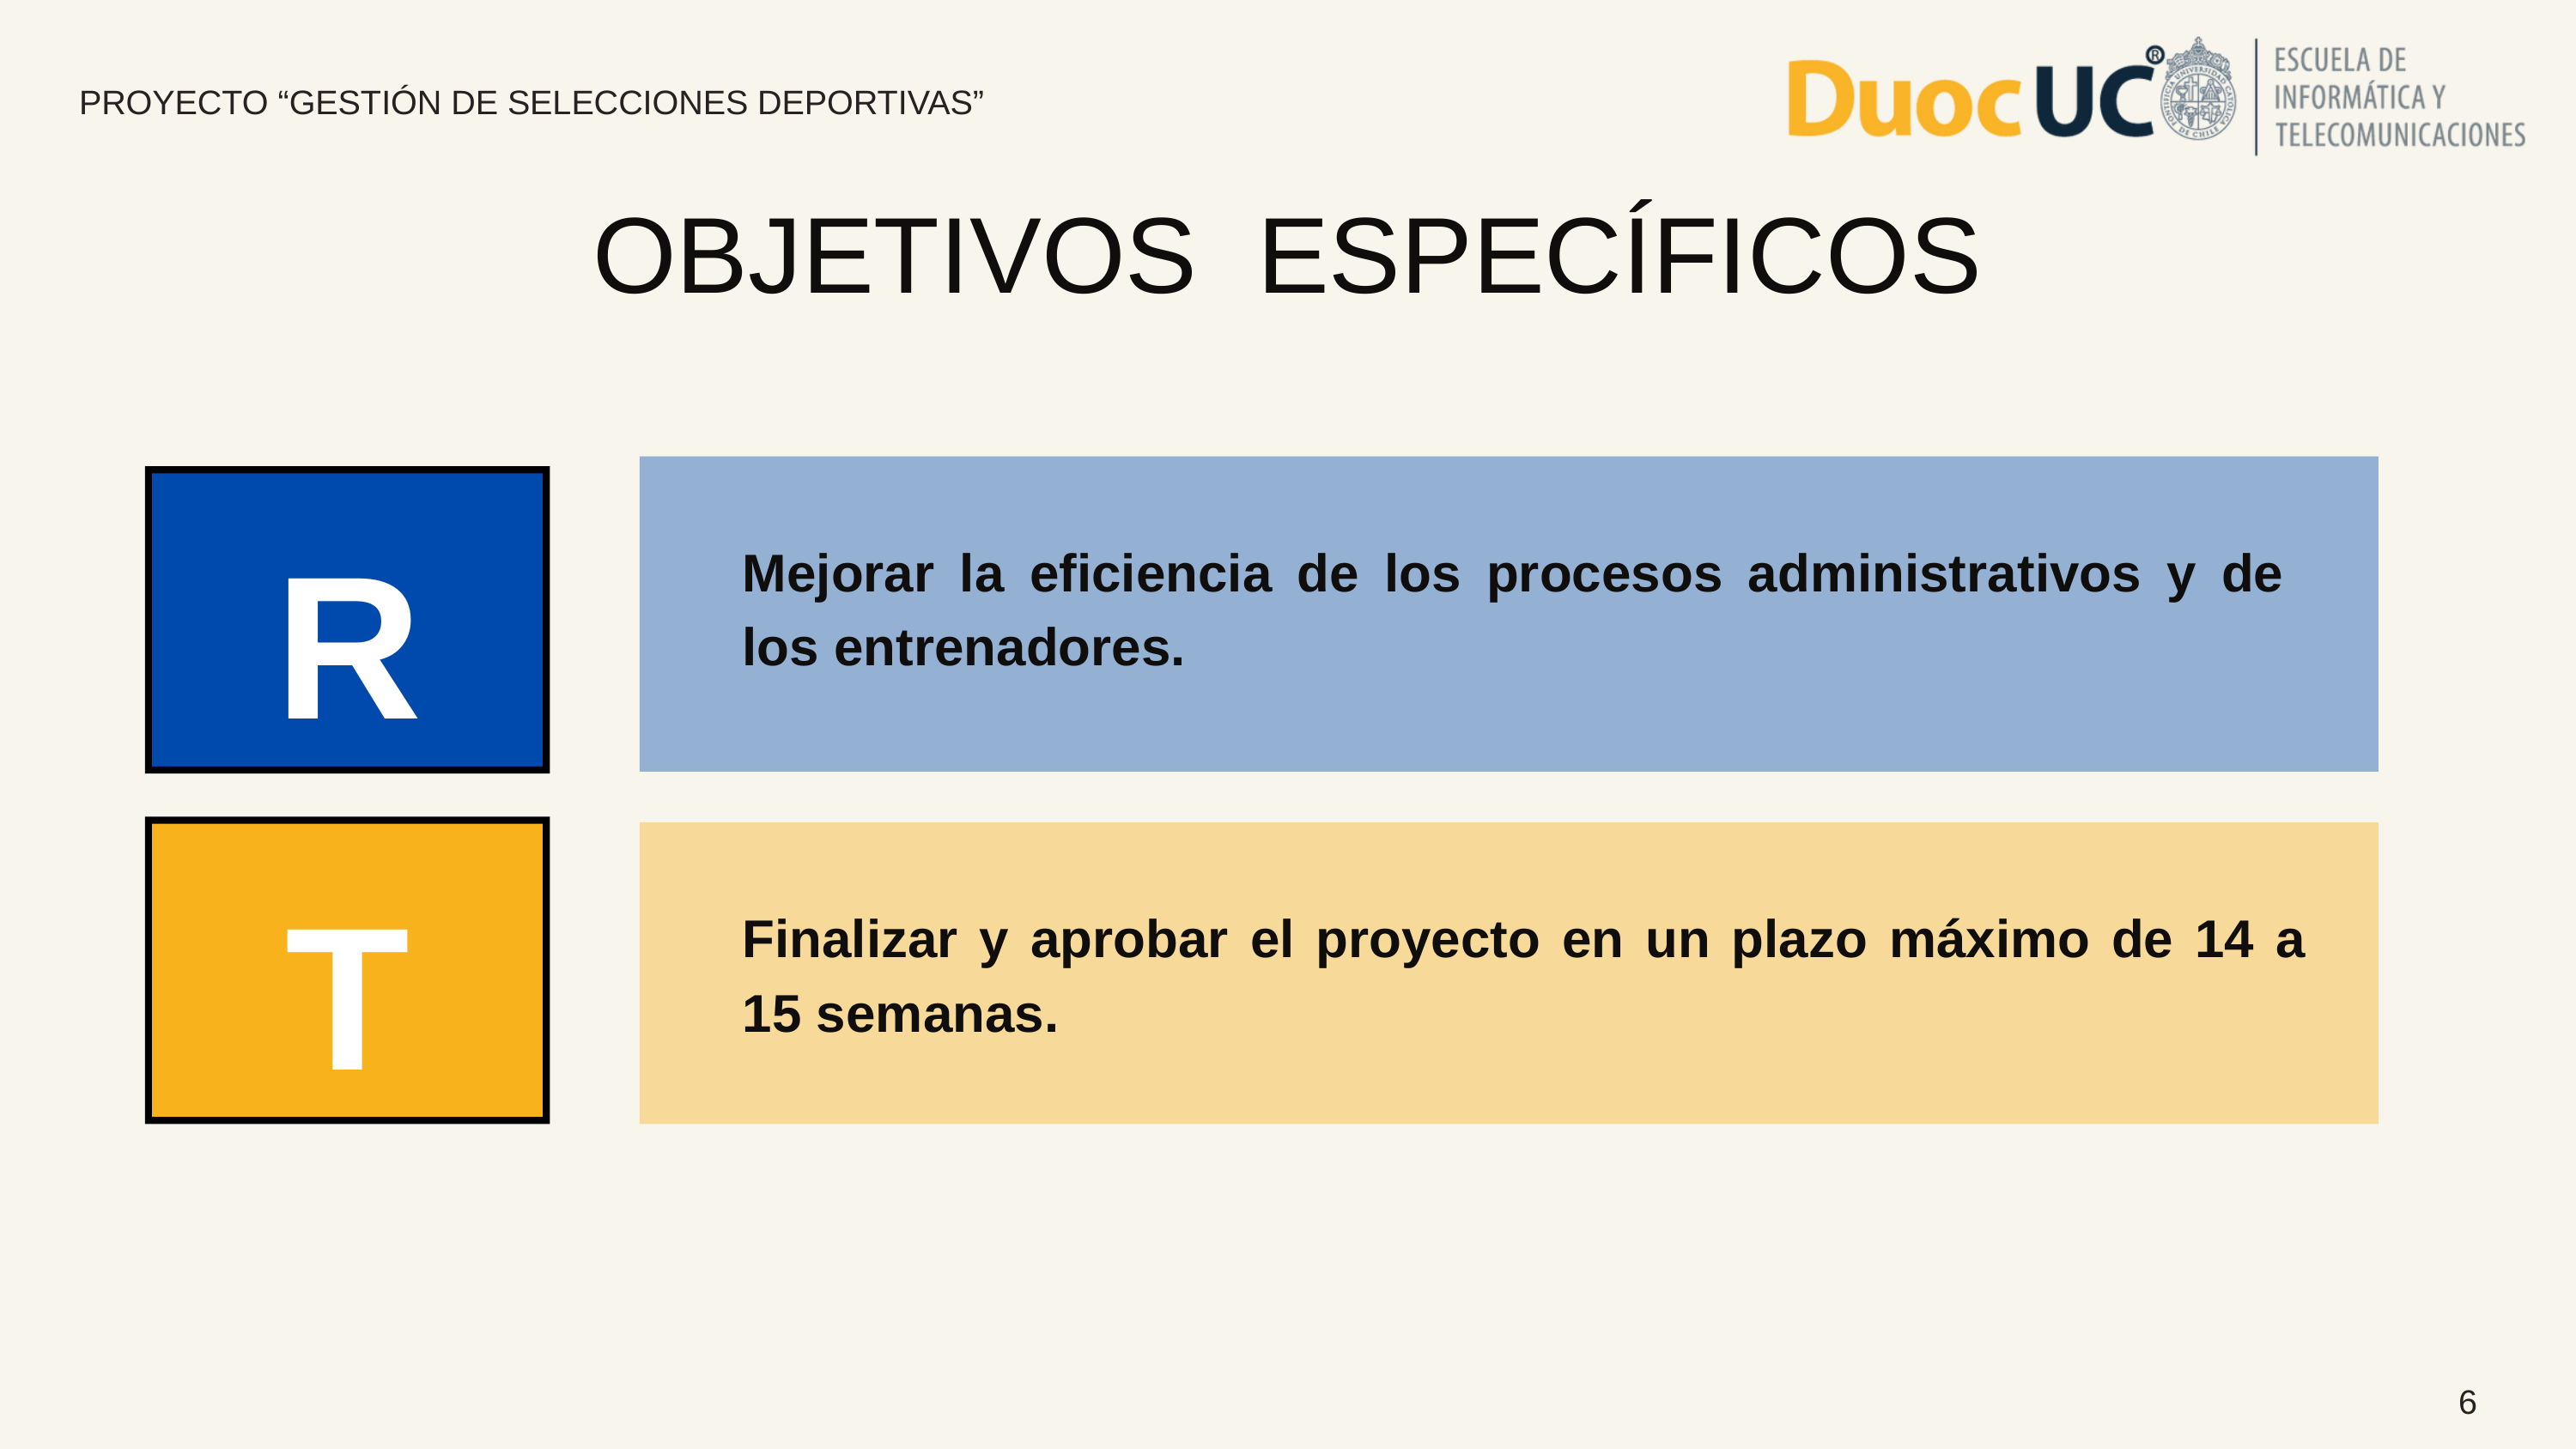

PROYECTO “GESTIÓN DE SELECCIONES DEPORTIVAS”
OBJETIVOS  ESPECÍFICOS

R

T
Mejorar la eficiencia de los procesos administrativos y de los entrenadores.

Finalizar y aprobar el proyecto en un plazo máximo de 14 a 15 semanas.
6